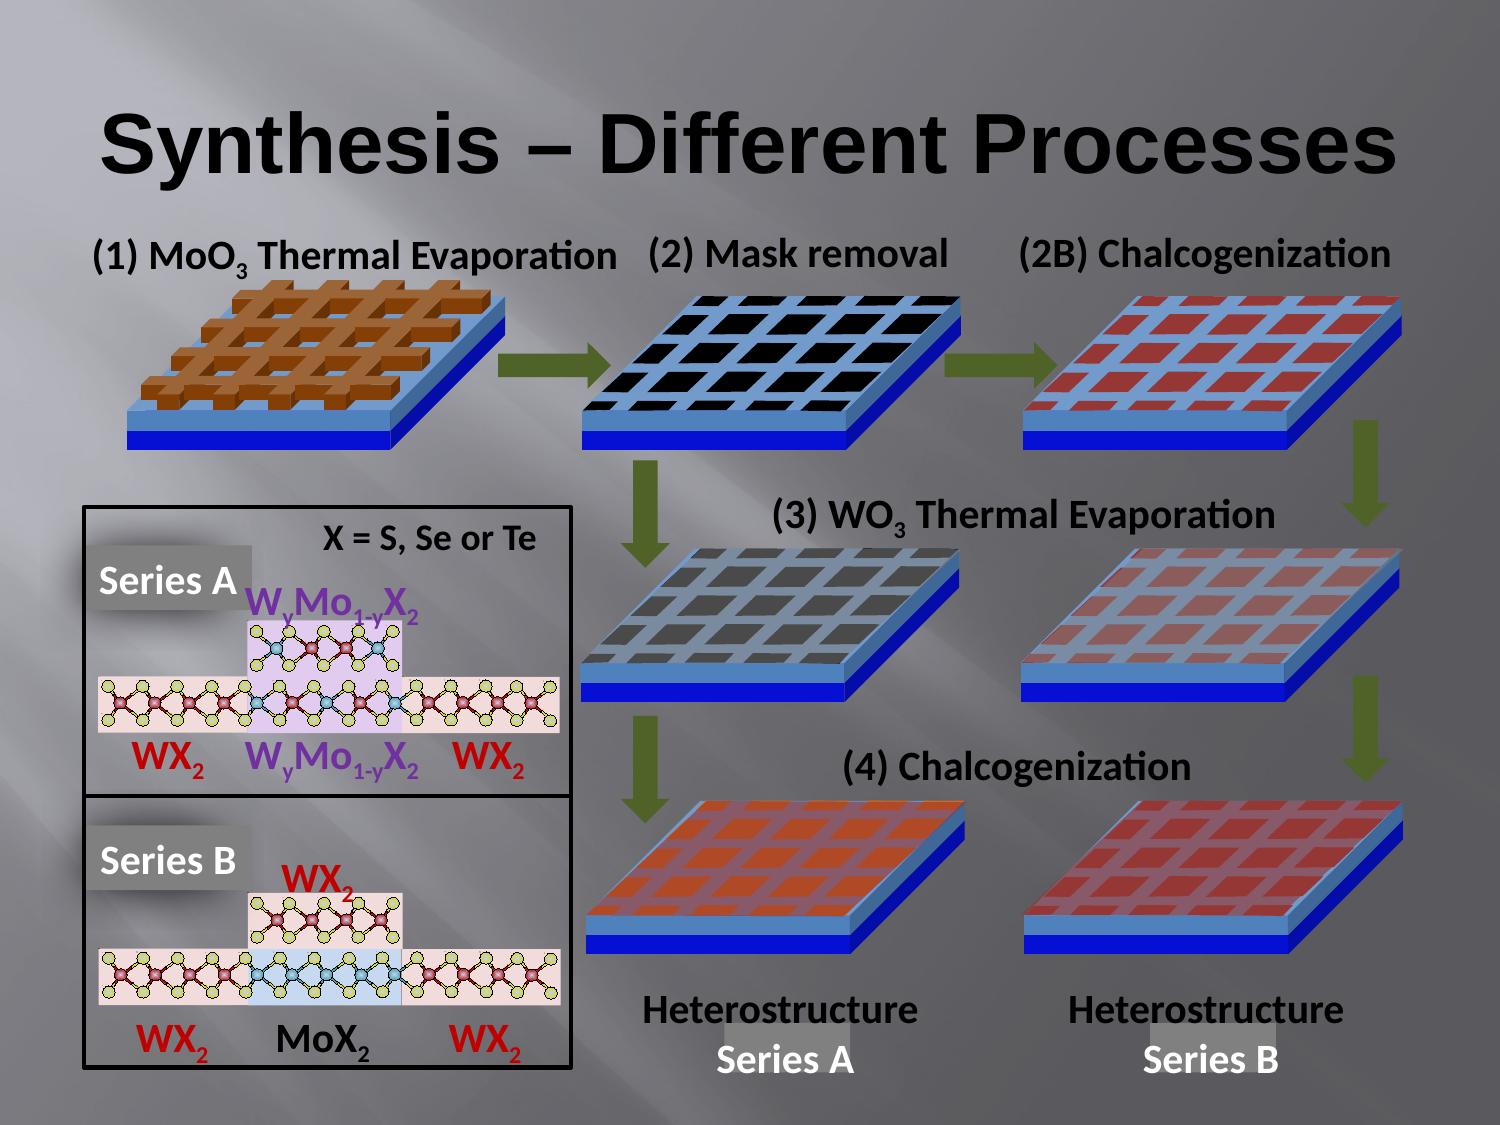

# Synthesis – Different Processes
(2) Mask removal
(2B) Chalcogenization
(1) MoO3 Thermal Evaporation

(3) WO3 Thermal Evaporation

X = S, Se or Te

Series A

WyMo1-yX2

WyMo1-yX2
WX2
WX2
(4) Chalcogenization

Series B
WX2

Heterostructure
Series A

Heterostructure
Series B

MoX2
WX2
WX2